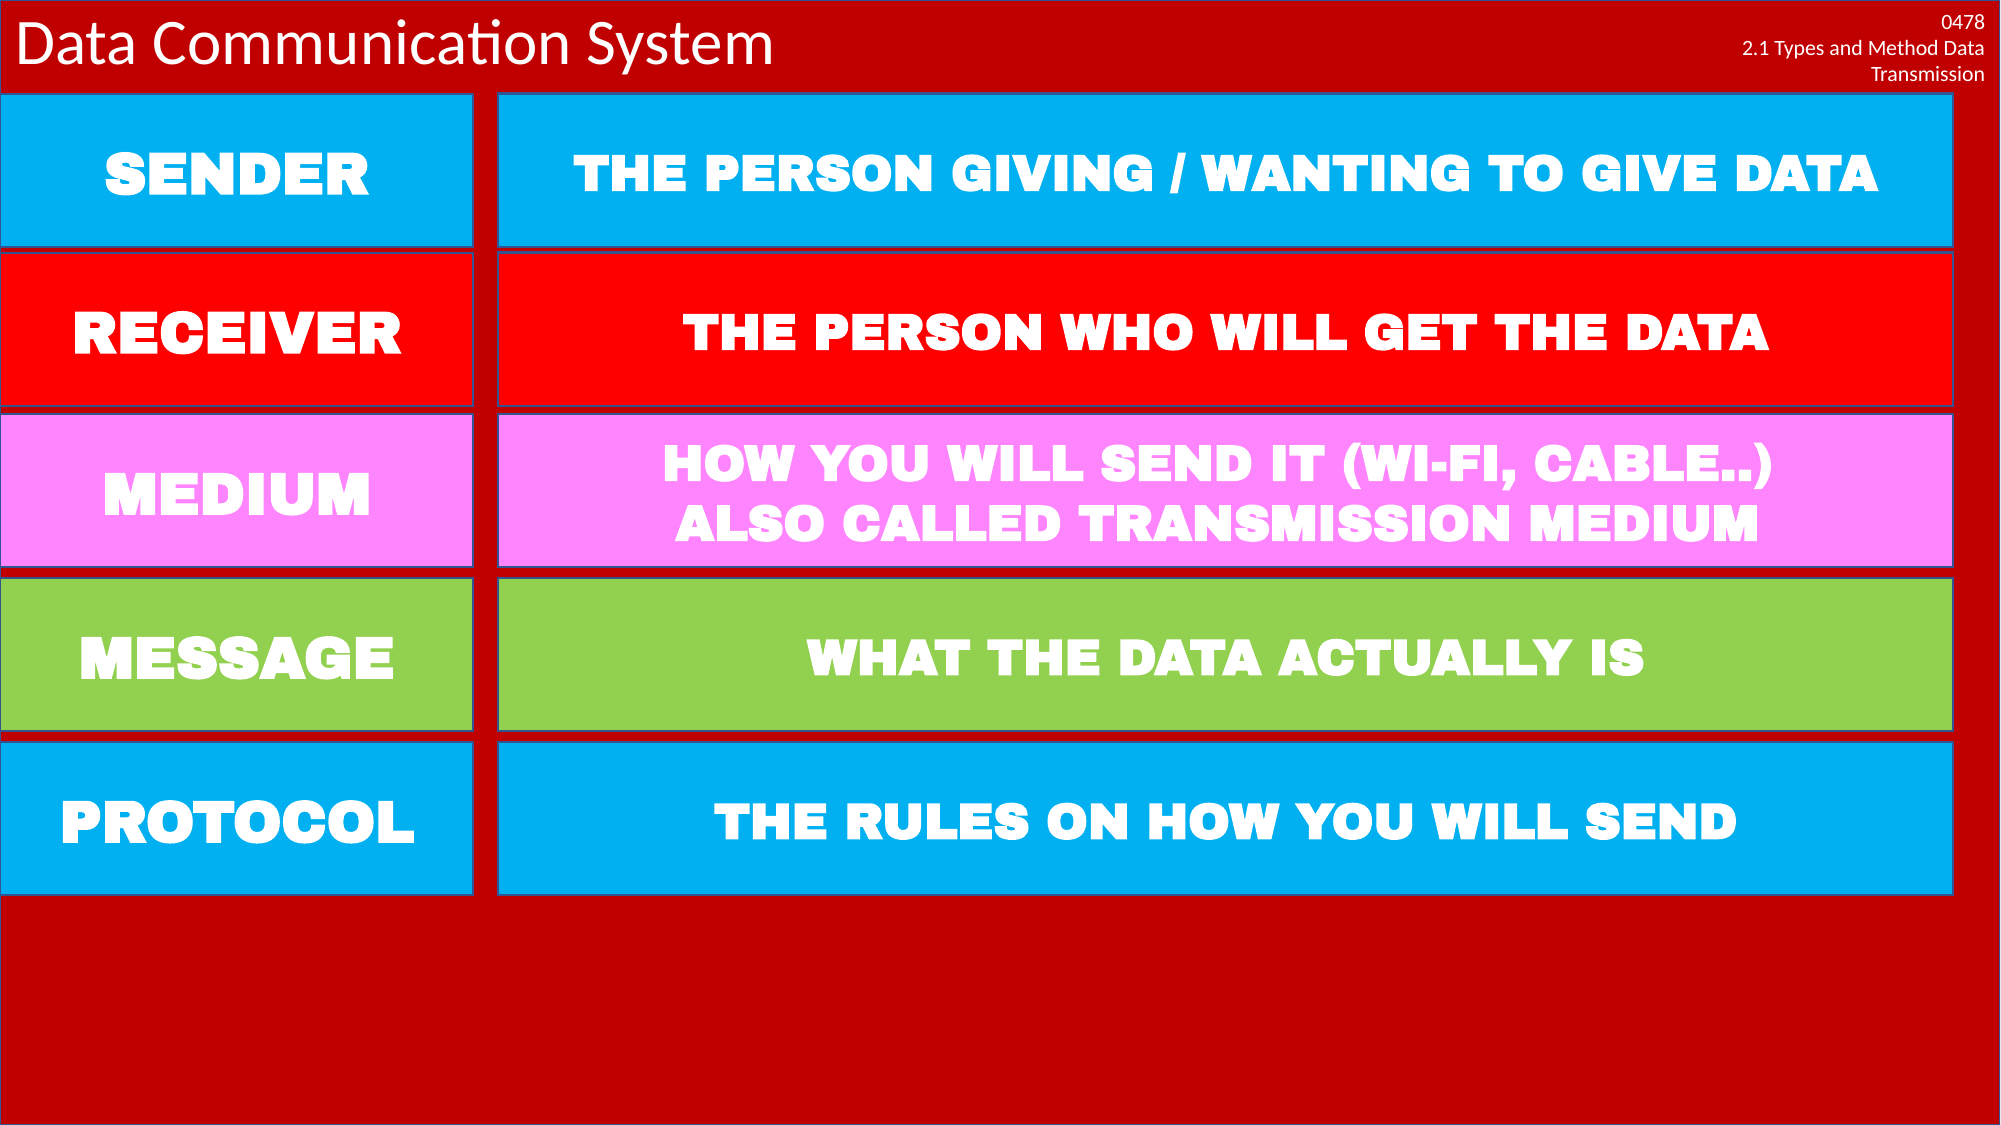

# Data Communication System

THE PERSON GIVING / WANTING TO GIVE DATA
SENDER
THE PERSON WHO WILL GET THE DATA
RECEIVER
HOW YOU WILL SEND IT (WI-FI, CABLE..)
ALSO CALLED TRANSMISSION MEDIUM
MEDIUM
WHAT THE DATA ACTUALLY IS
MESSAGE
PROTOCOL
THE RULES ON HOW YOU WILL SEND